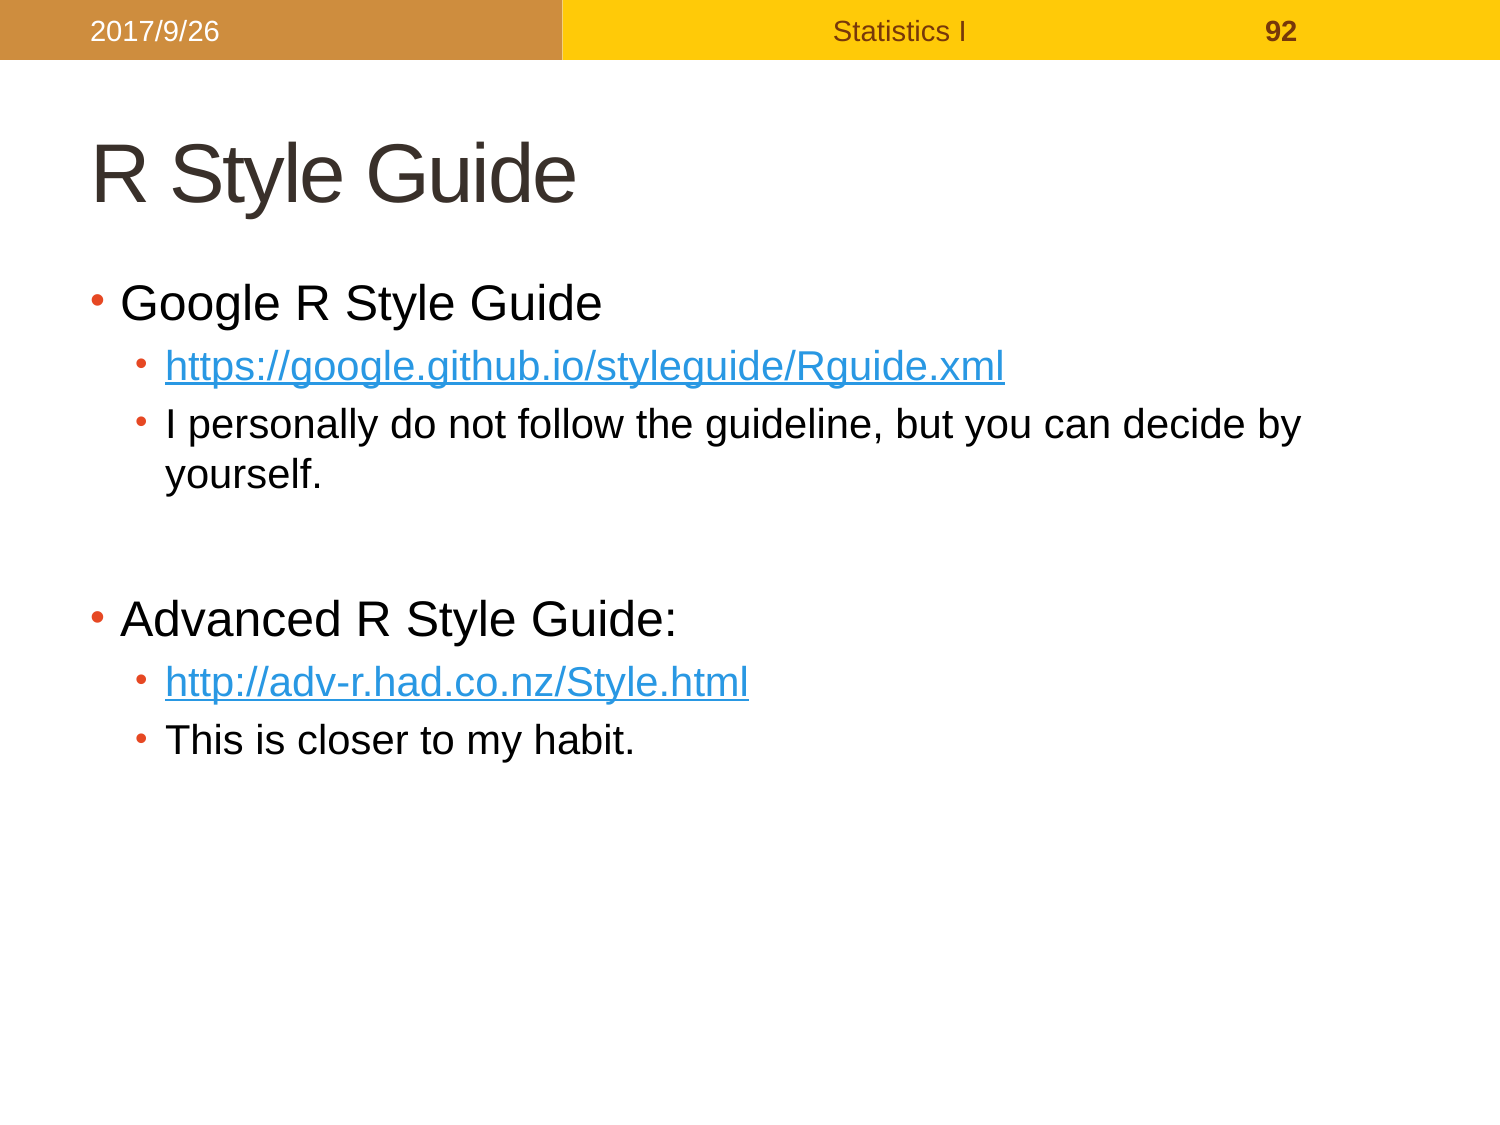

2017/9/26
Statistics I
92
# R Style Guide
Google R Style Guide
https://google.github.io/styleguide/Rguide.xml
I personally do not follow the guideline, but you can decide by yourself.

Advanced R Style Guide:
http://adv-r.had.co.nz/Style.html
This is closer to my habit.